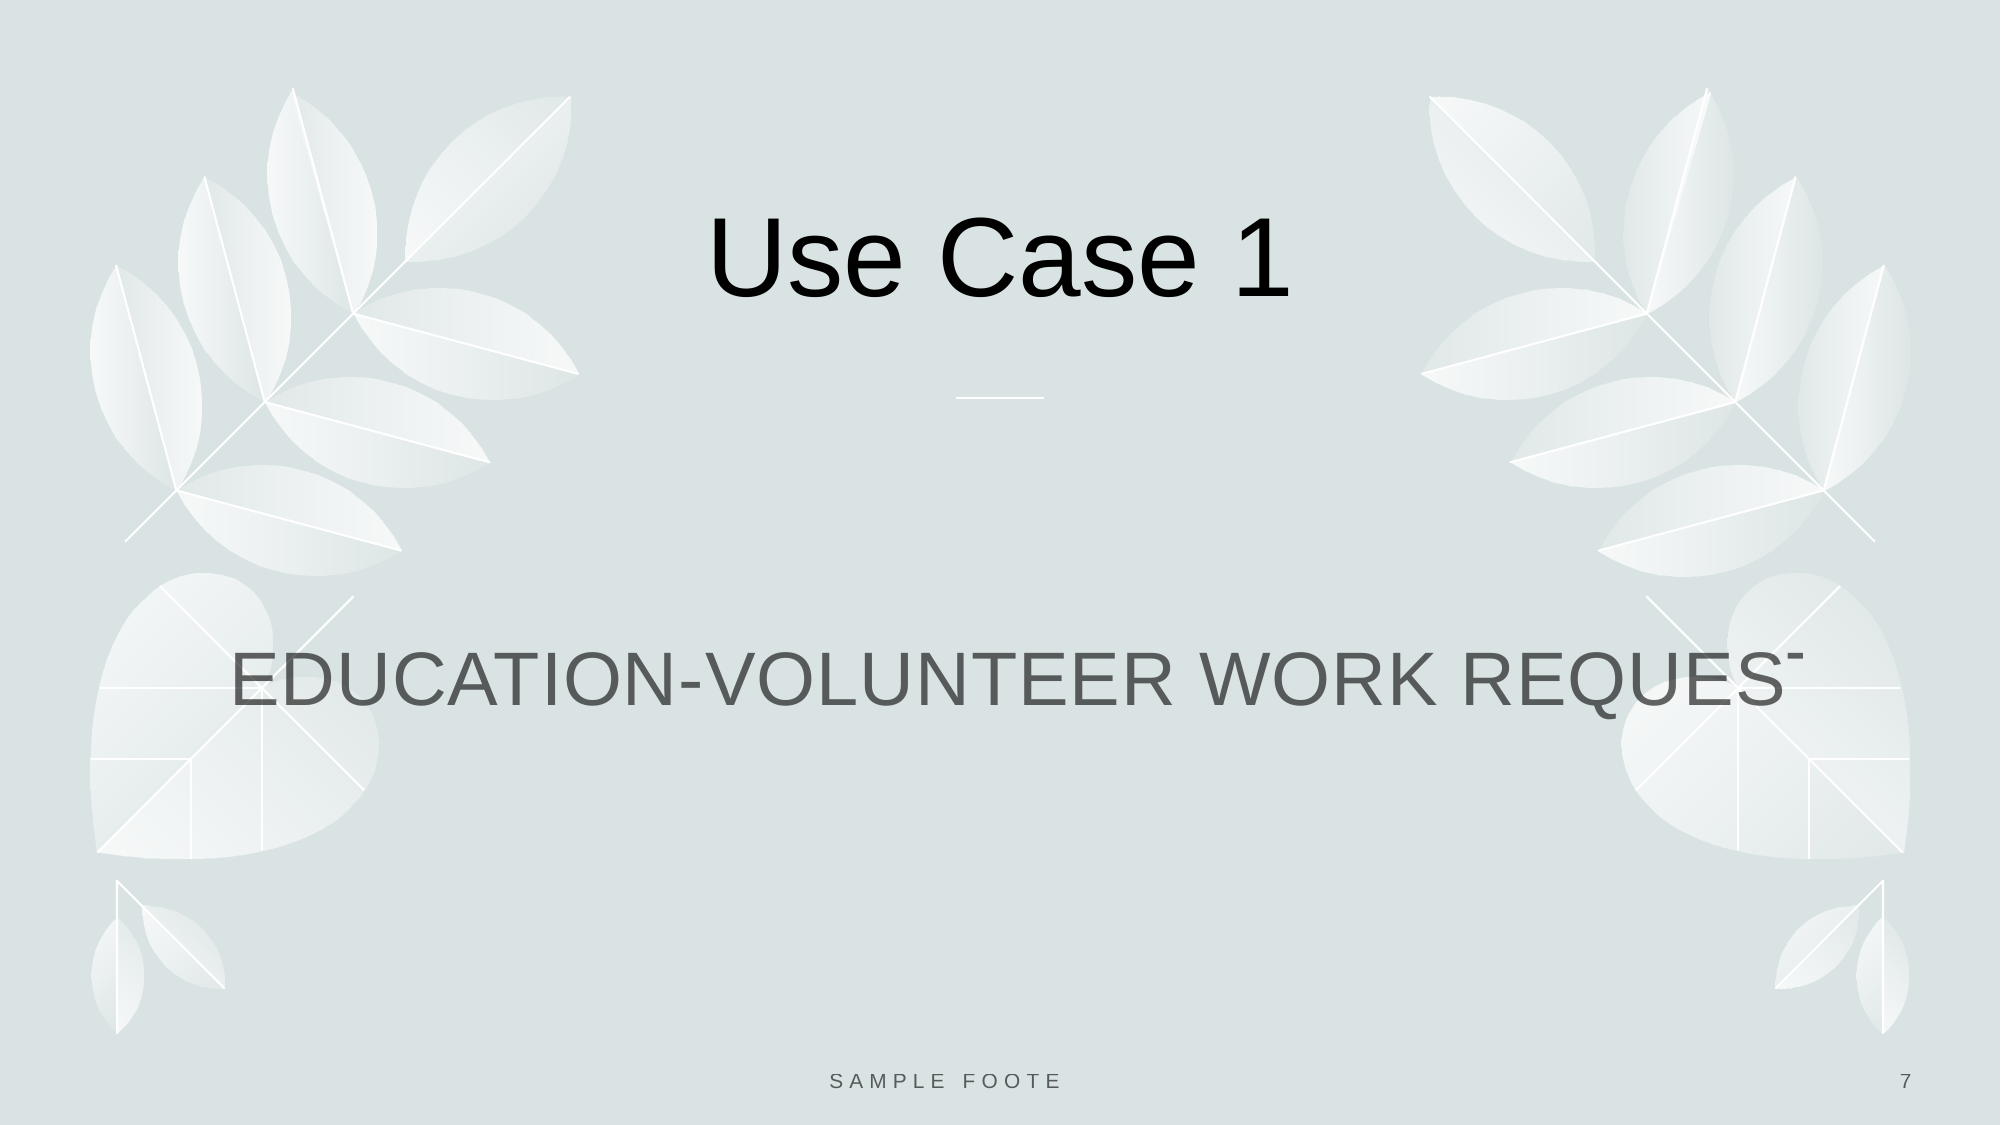

# Use Case 1
EDUCATION-VOLUNTEER WORK REQUEST
Sample Footer Text
7